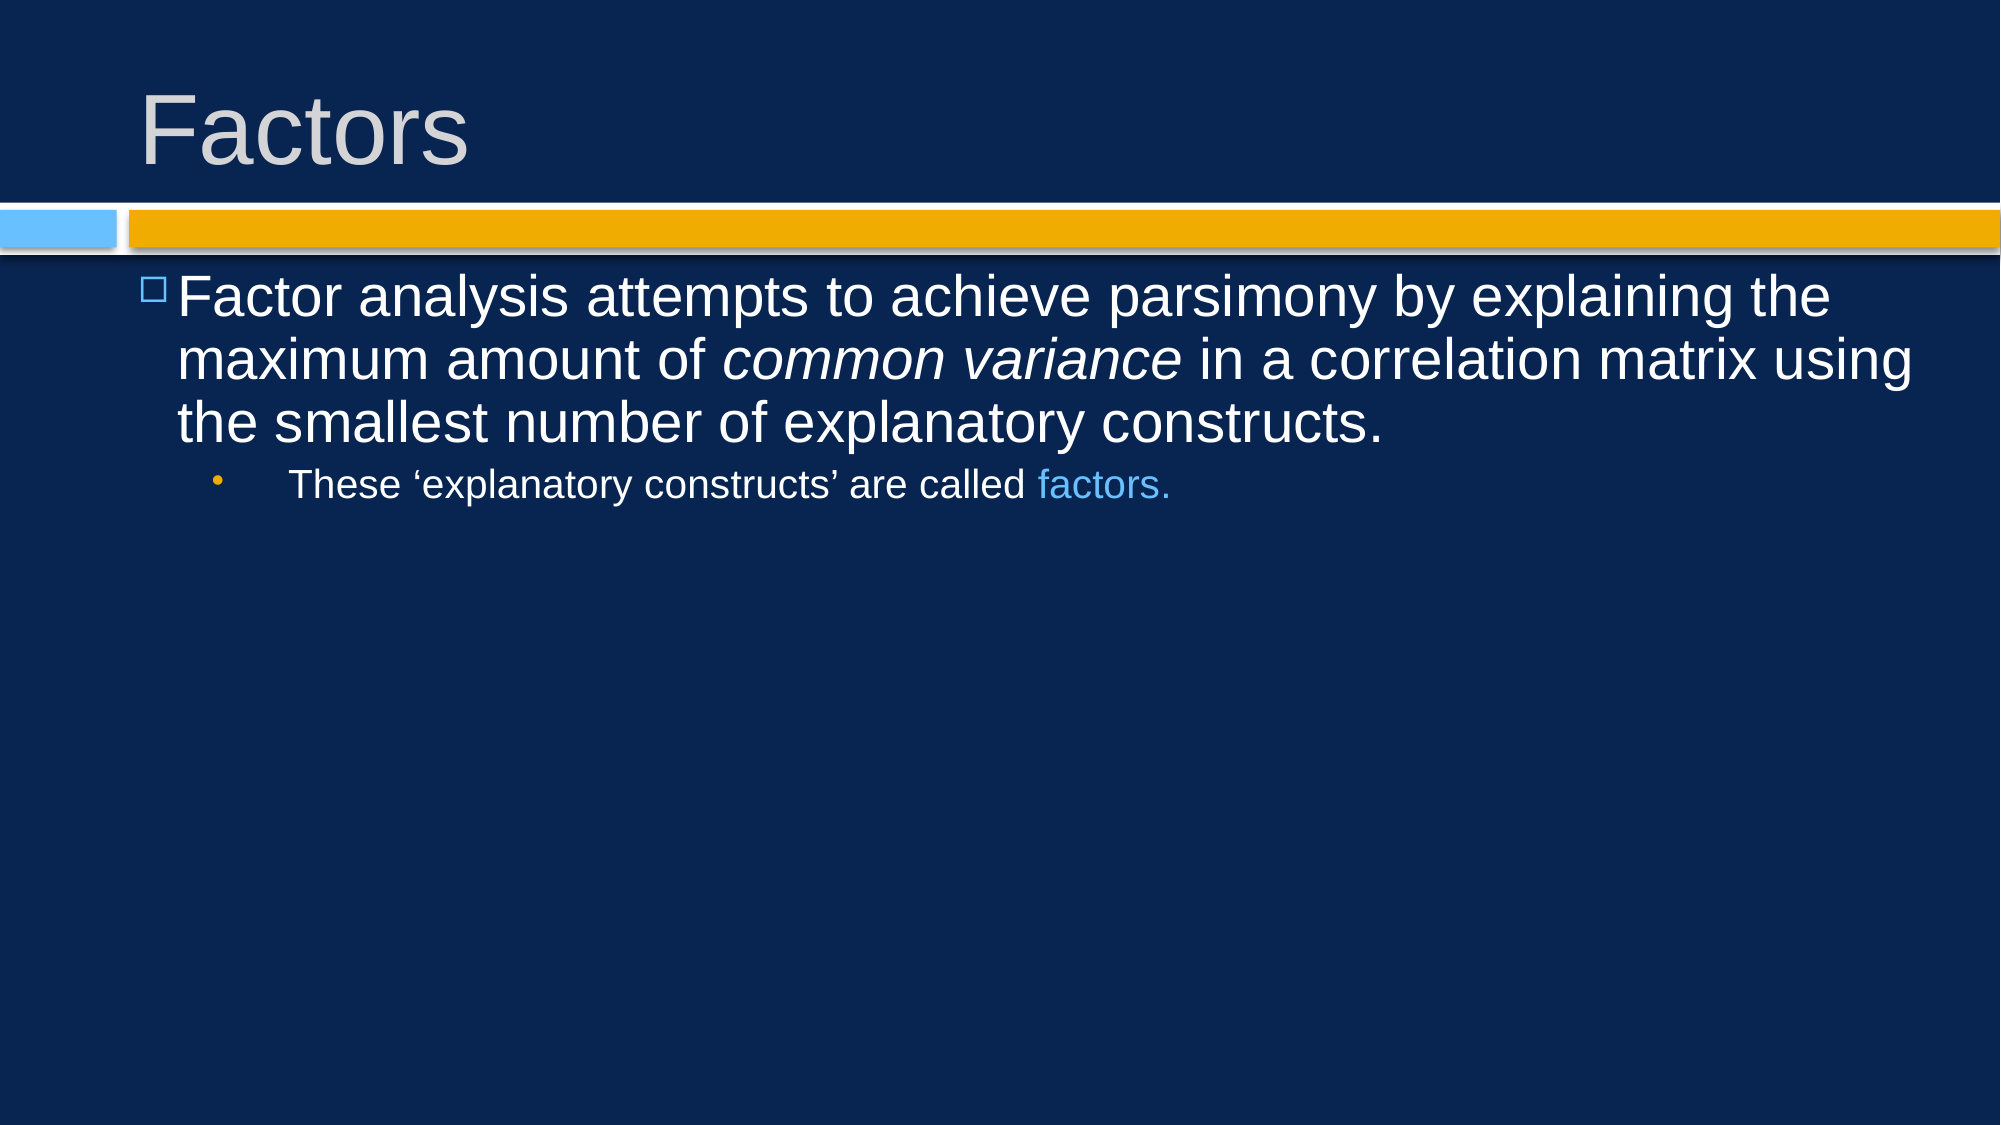

# Factors
Factor analysis attempts to achieve parsimony by explaining the maximum amount of common variance in a correlation matrix using the smallest number of explanatory constructs.
These ‘explanatory constructs’ are called factors.